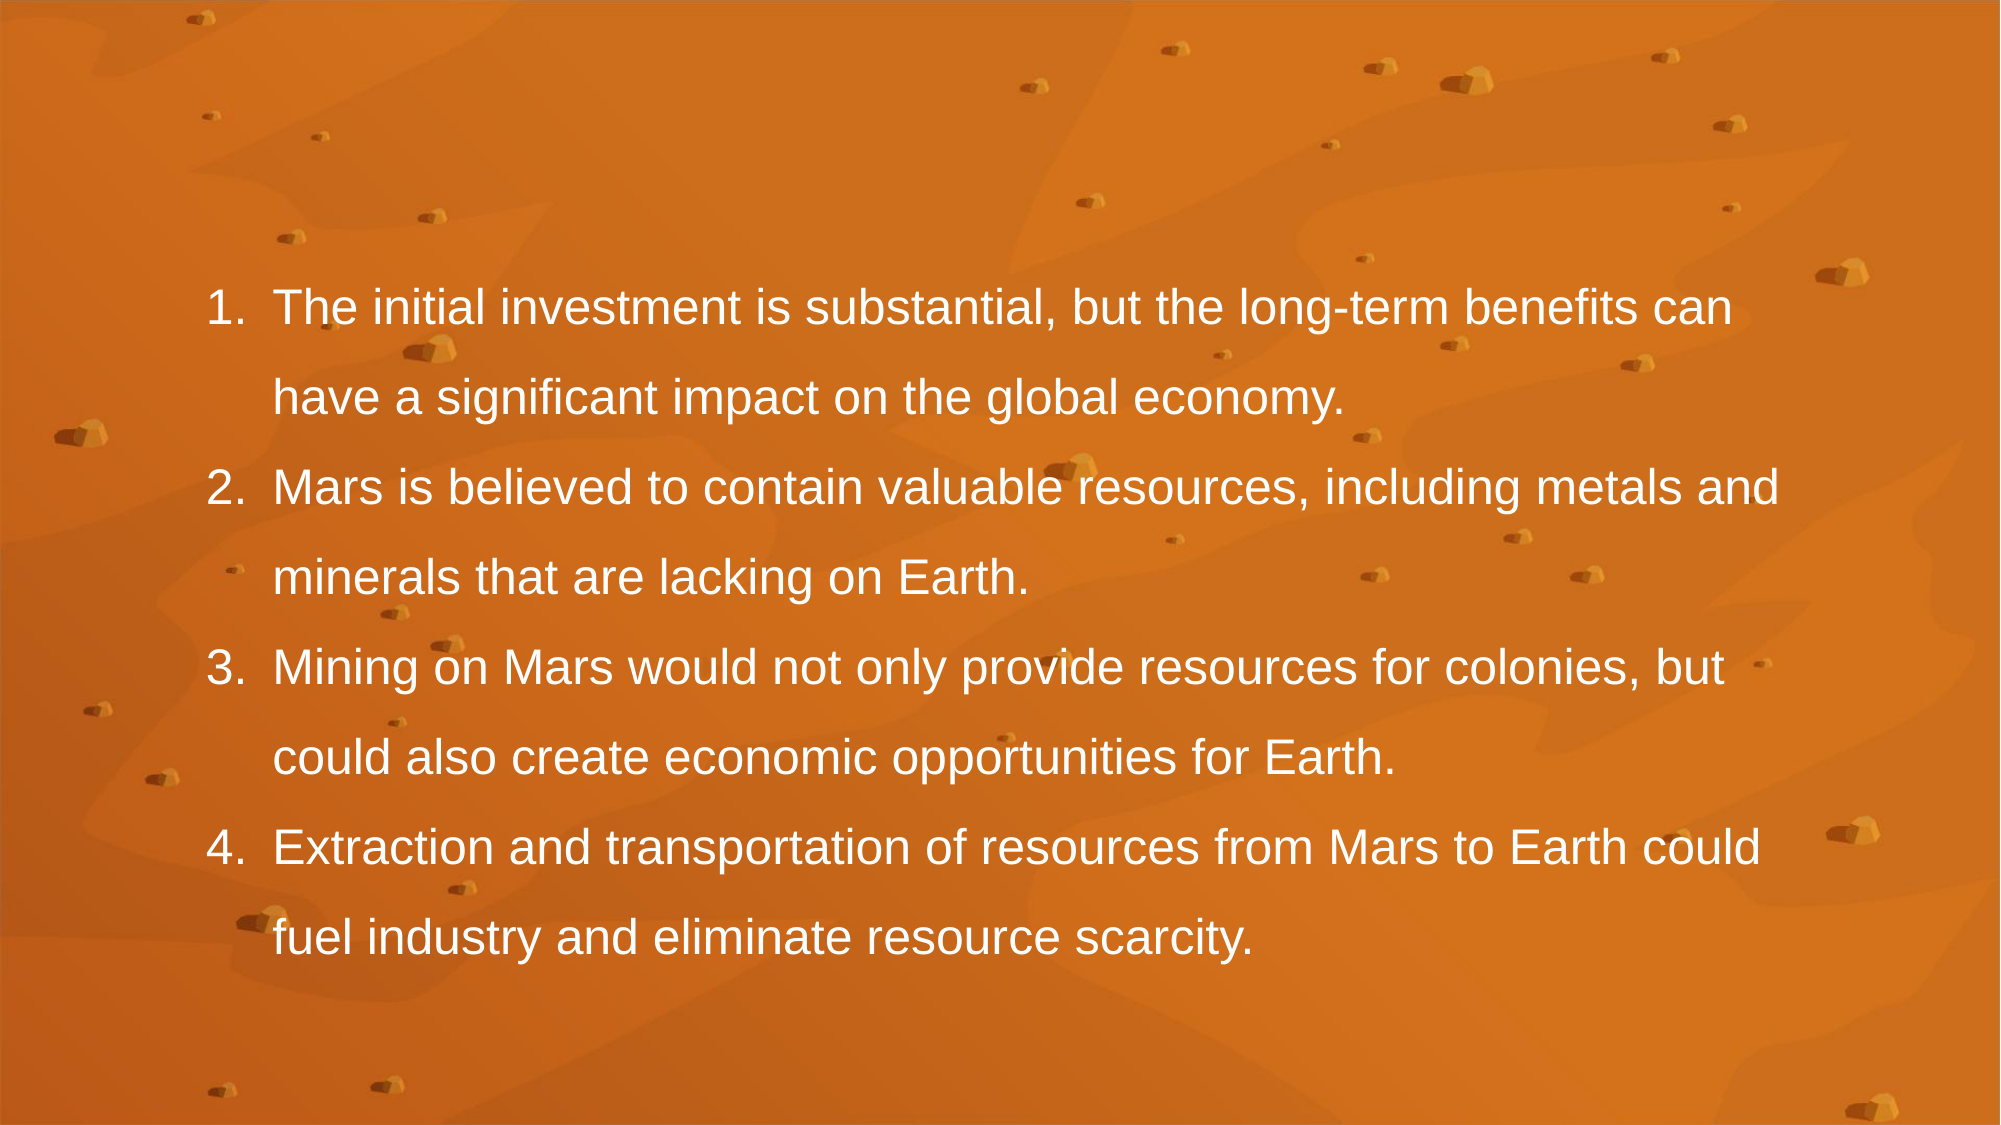

#
The initial investment is substantial, but the long-term benefits can have a significant impact on the global economy.
Mars is believed to contain valuable resources, including metals and minerals that are lacking on Earth.
Mining on Mars would not only provide resources for colonies, but could also create economic opportunities for Earth.
Extraction and transportation of resources from Mars to Earth could fuel industry and eliminate resource scarcity.